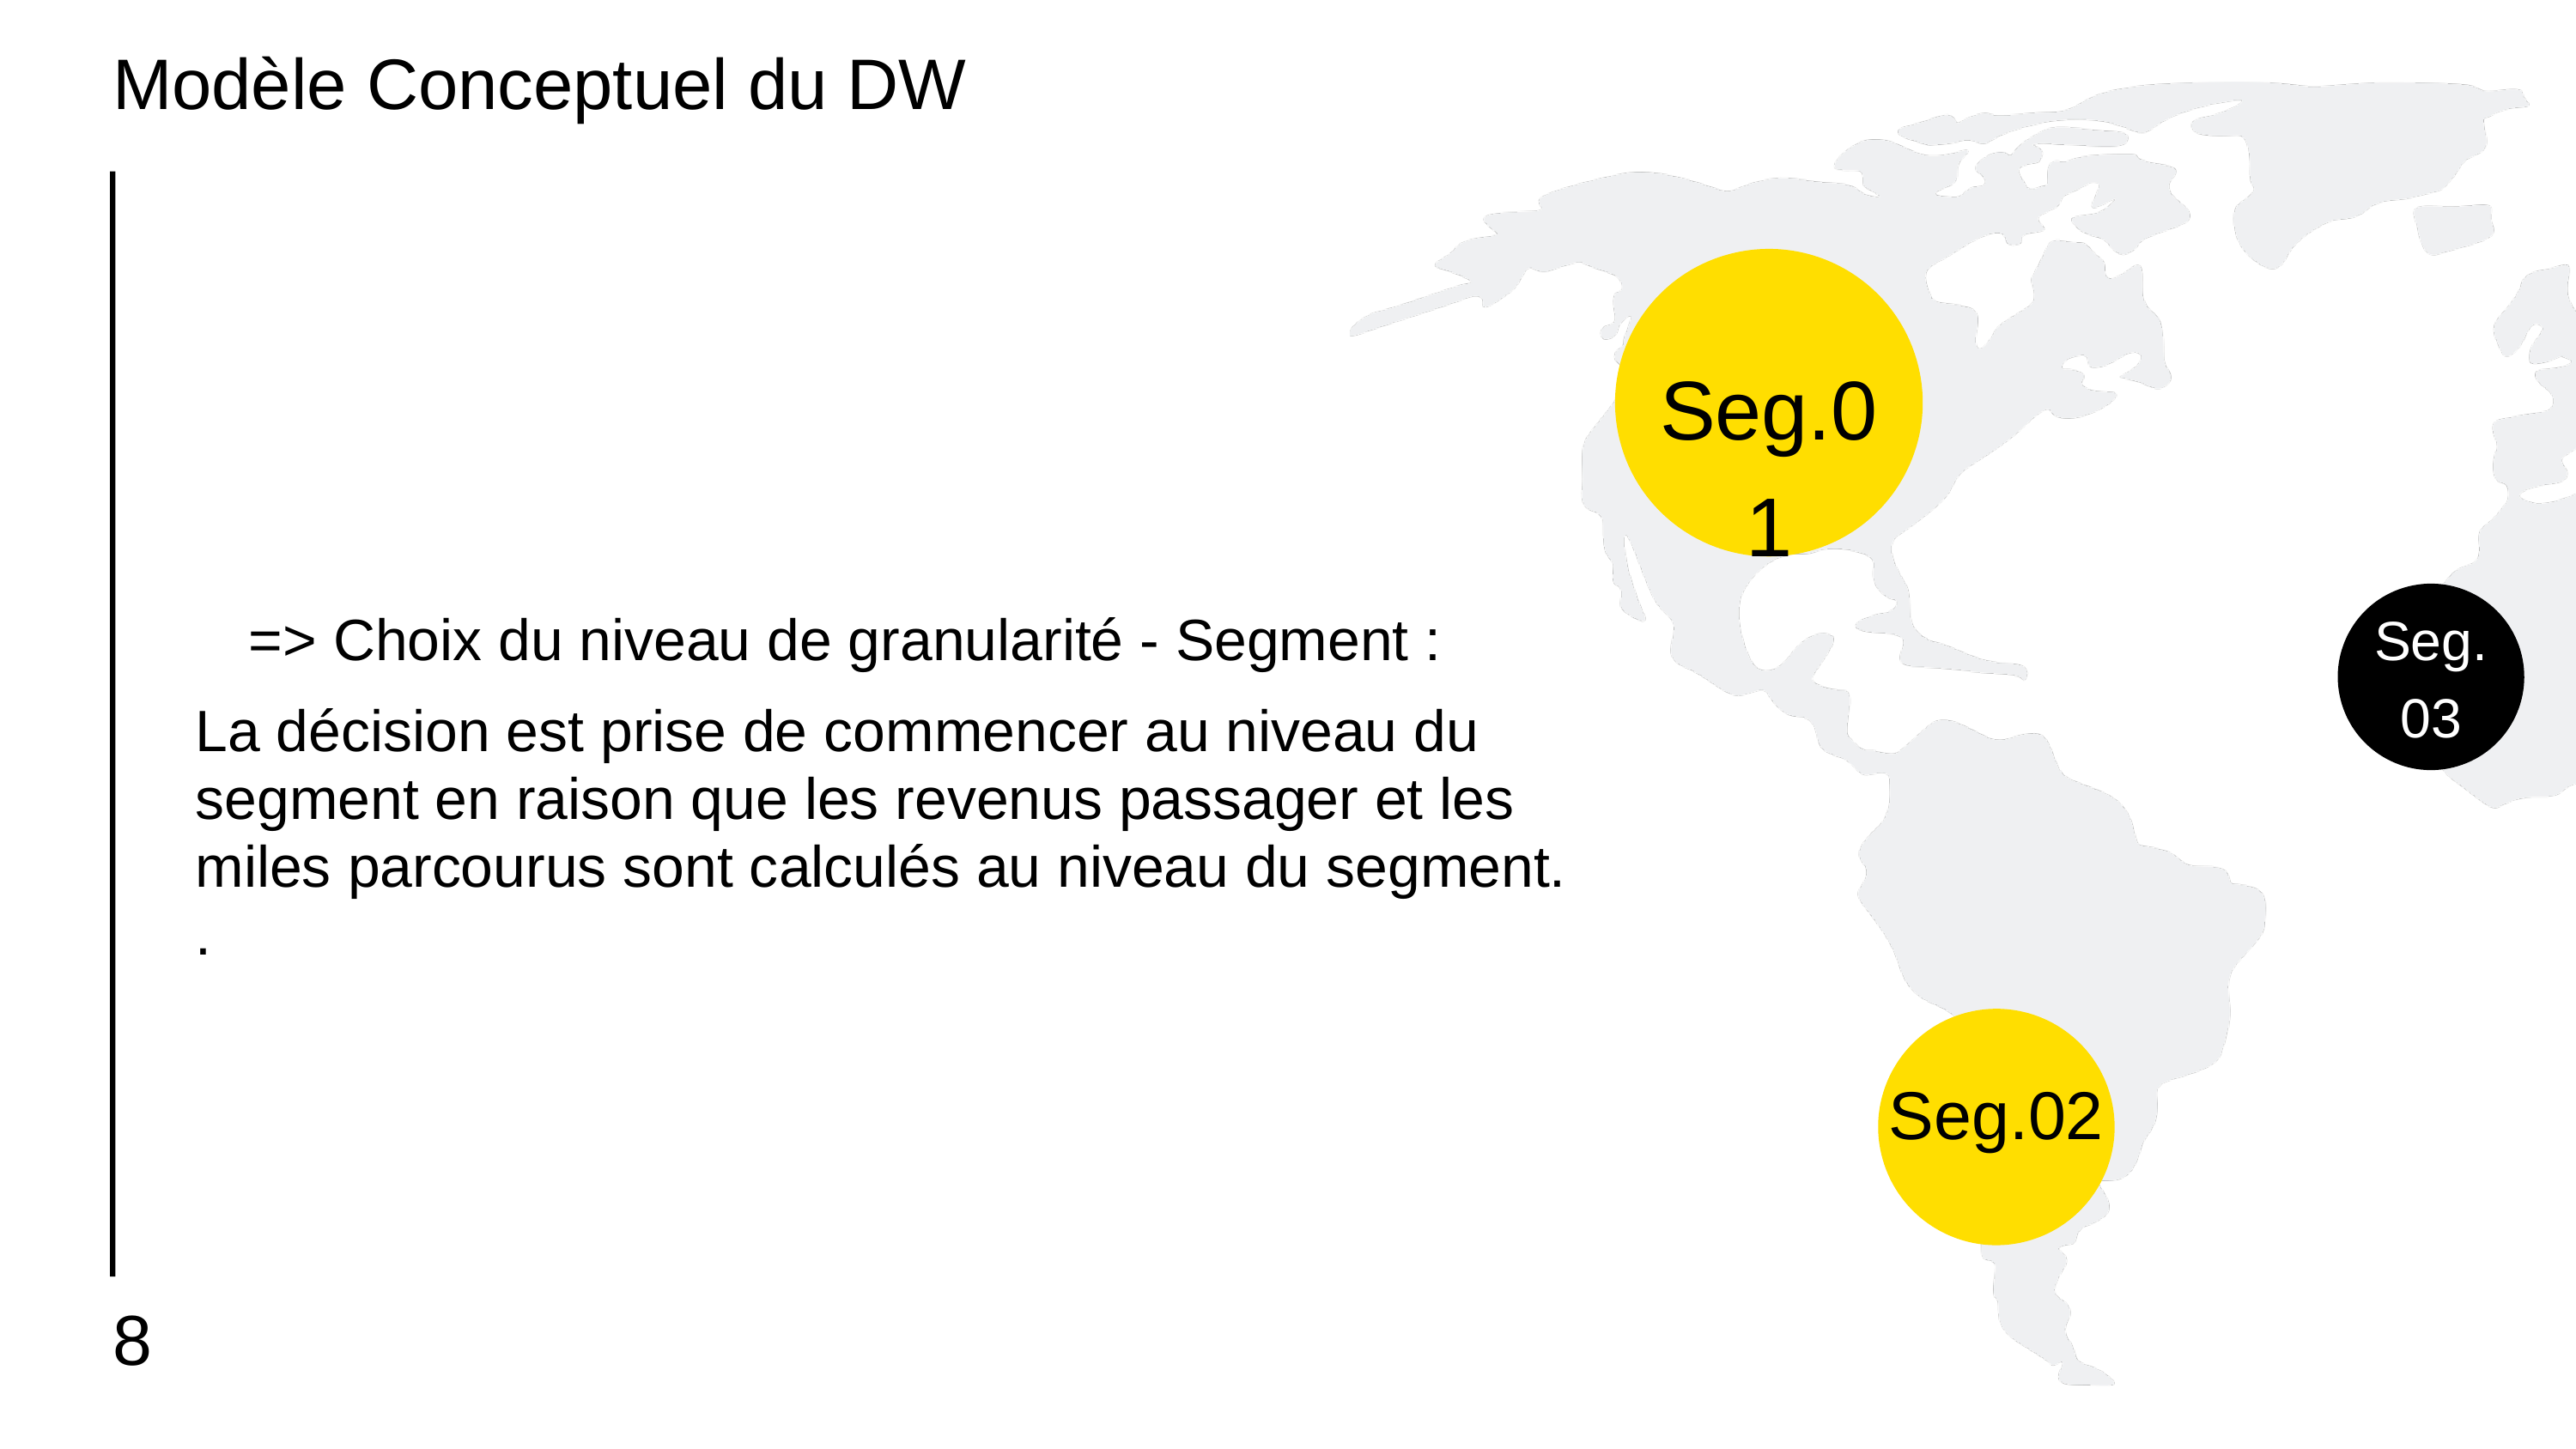

Modèle Conceptuel du DW

Seg.01

Seg.03
=> Choix du niveau de granularité - Segment :
La décision est prise de commencer au niveau du segment en raison que les revenus passager et les miles parcourus sont calculés au niveau du segment.
.

Seg.02
8